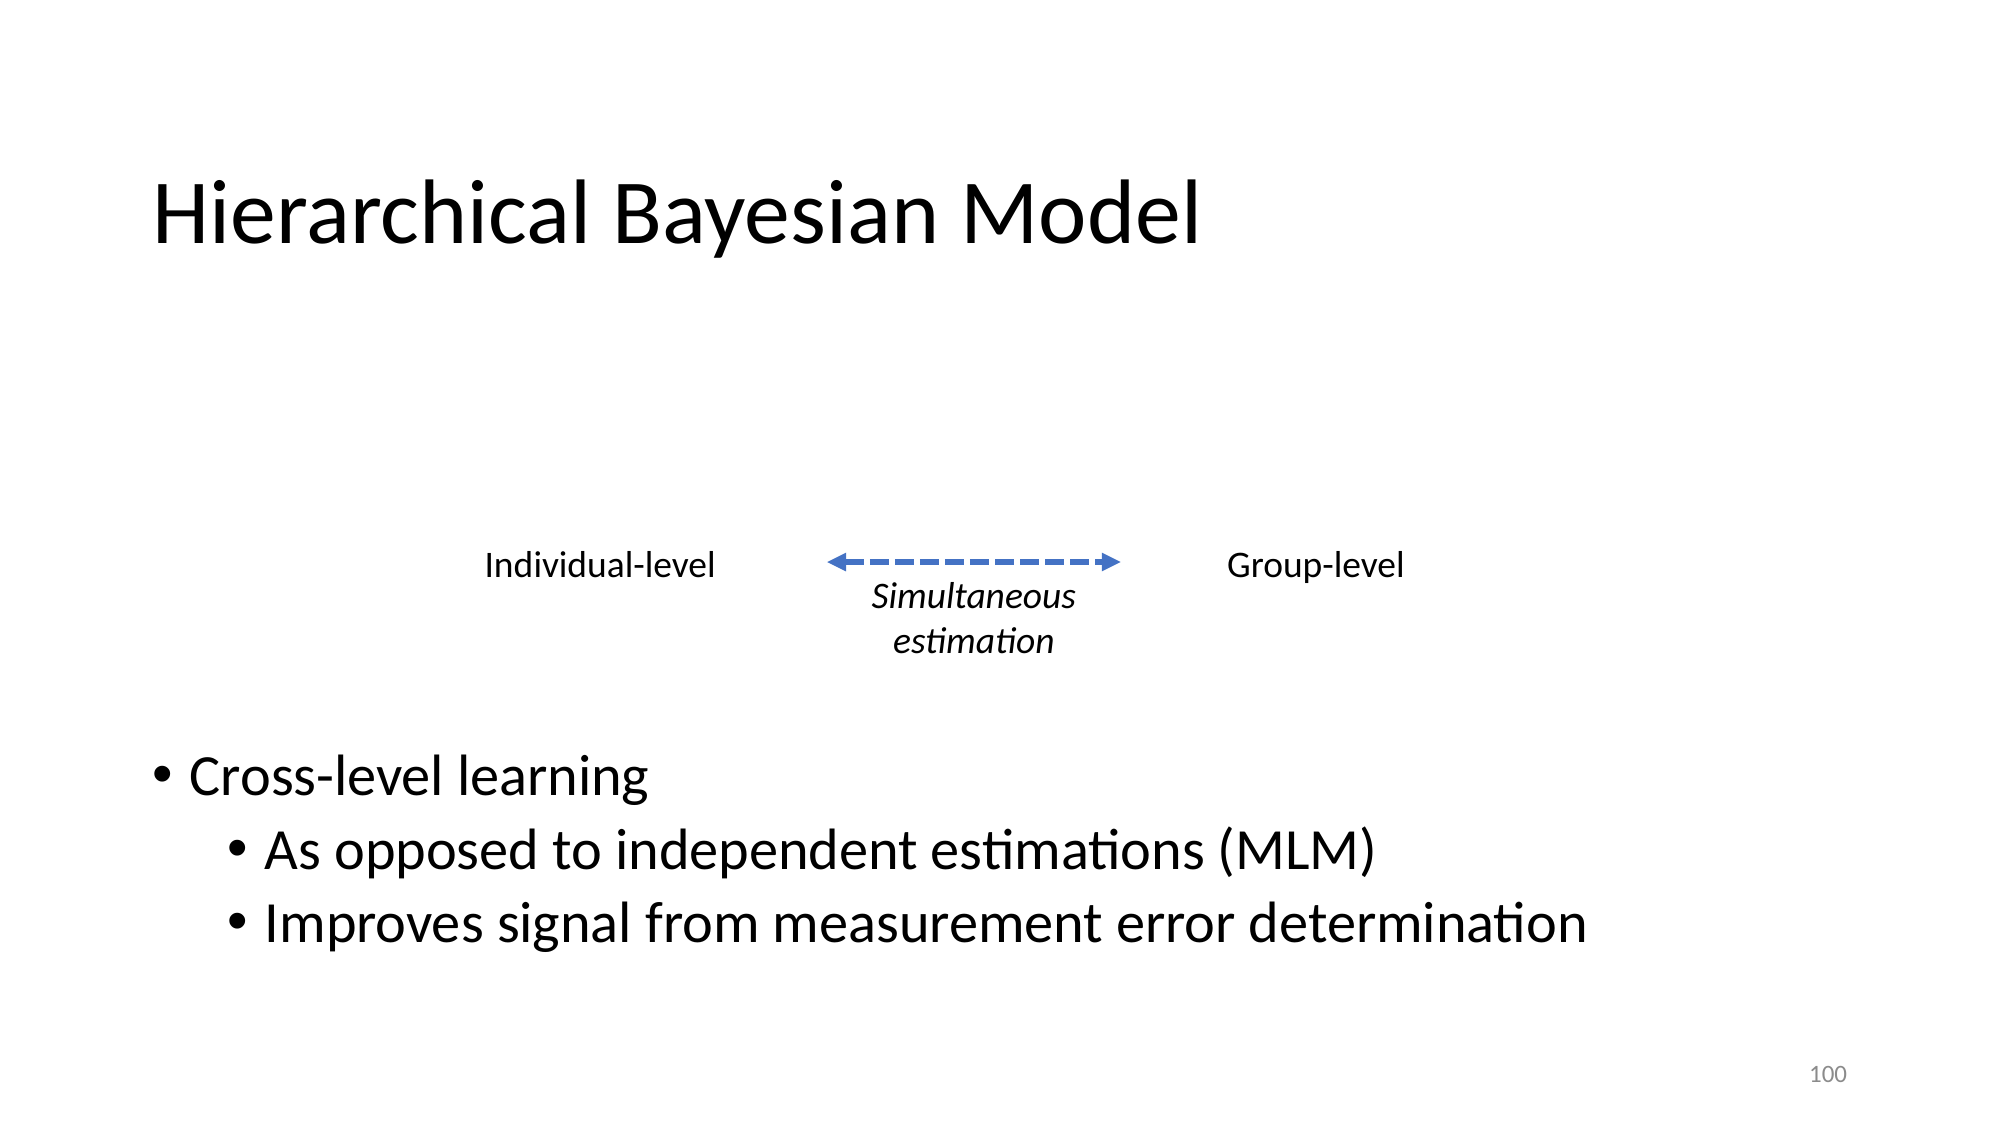

Hierarchical Bayesian Model

Cross-level learning
As opposed to independent estimations (MLM)
Improves signal from measurement error determination

Individual-level
Group-level
Simultaneous
estimation
100